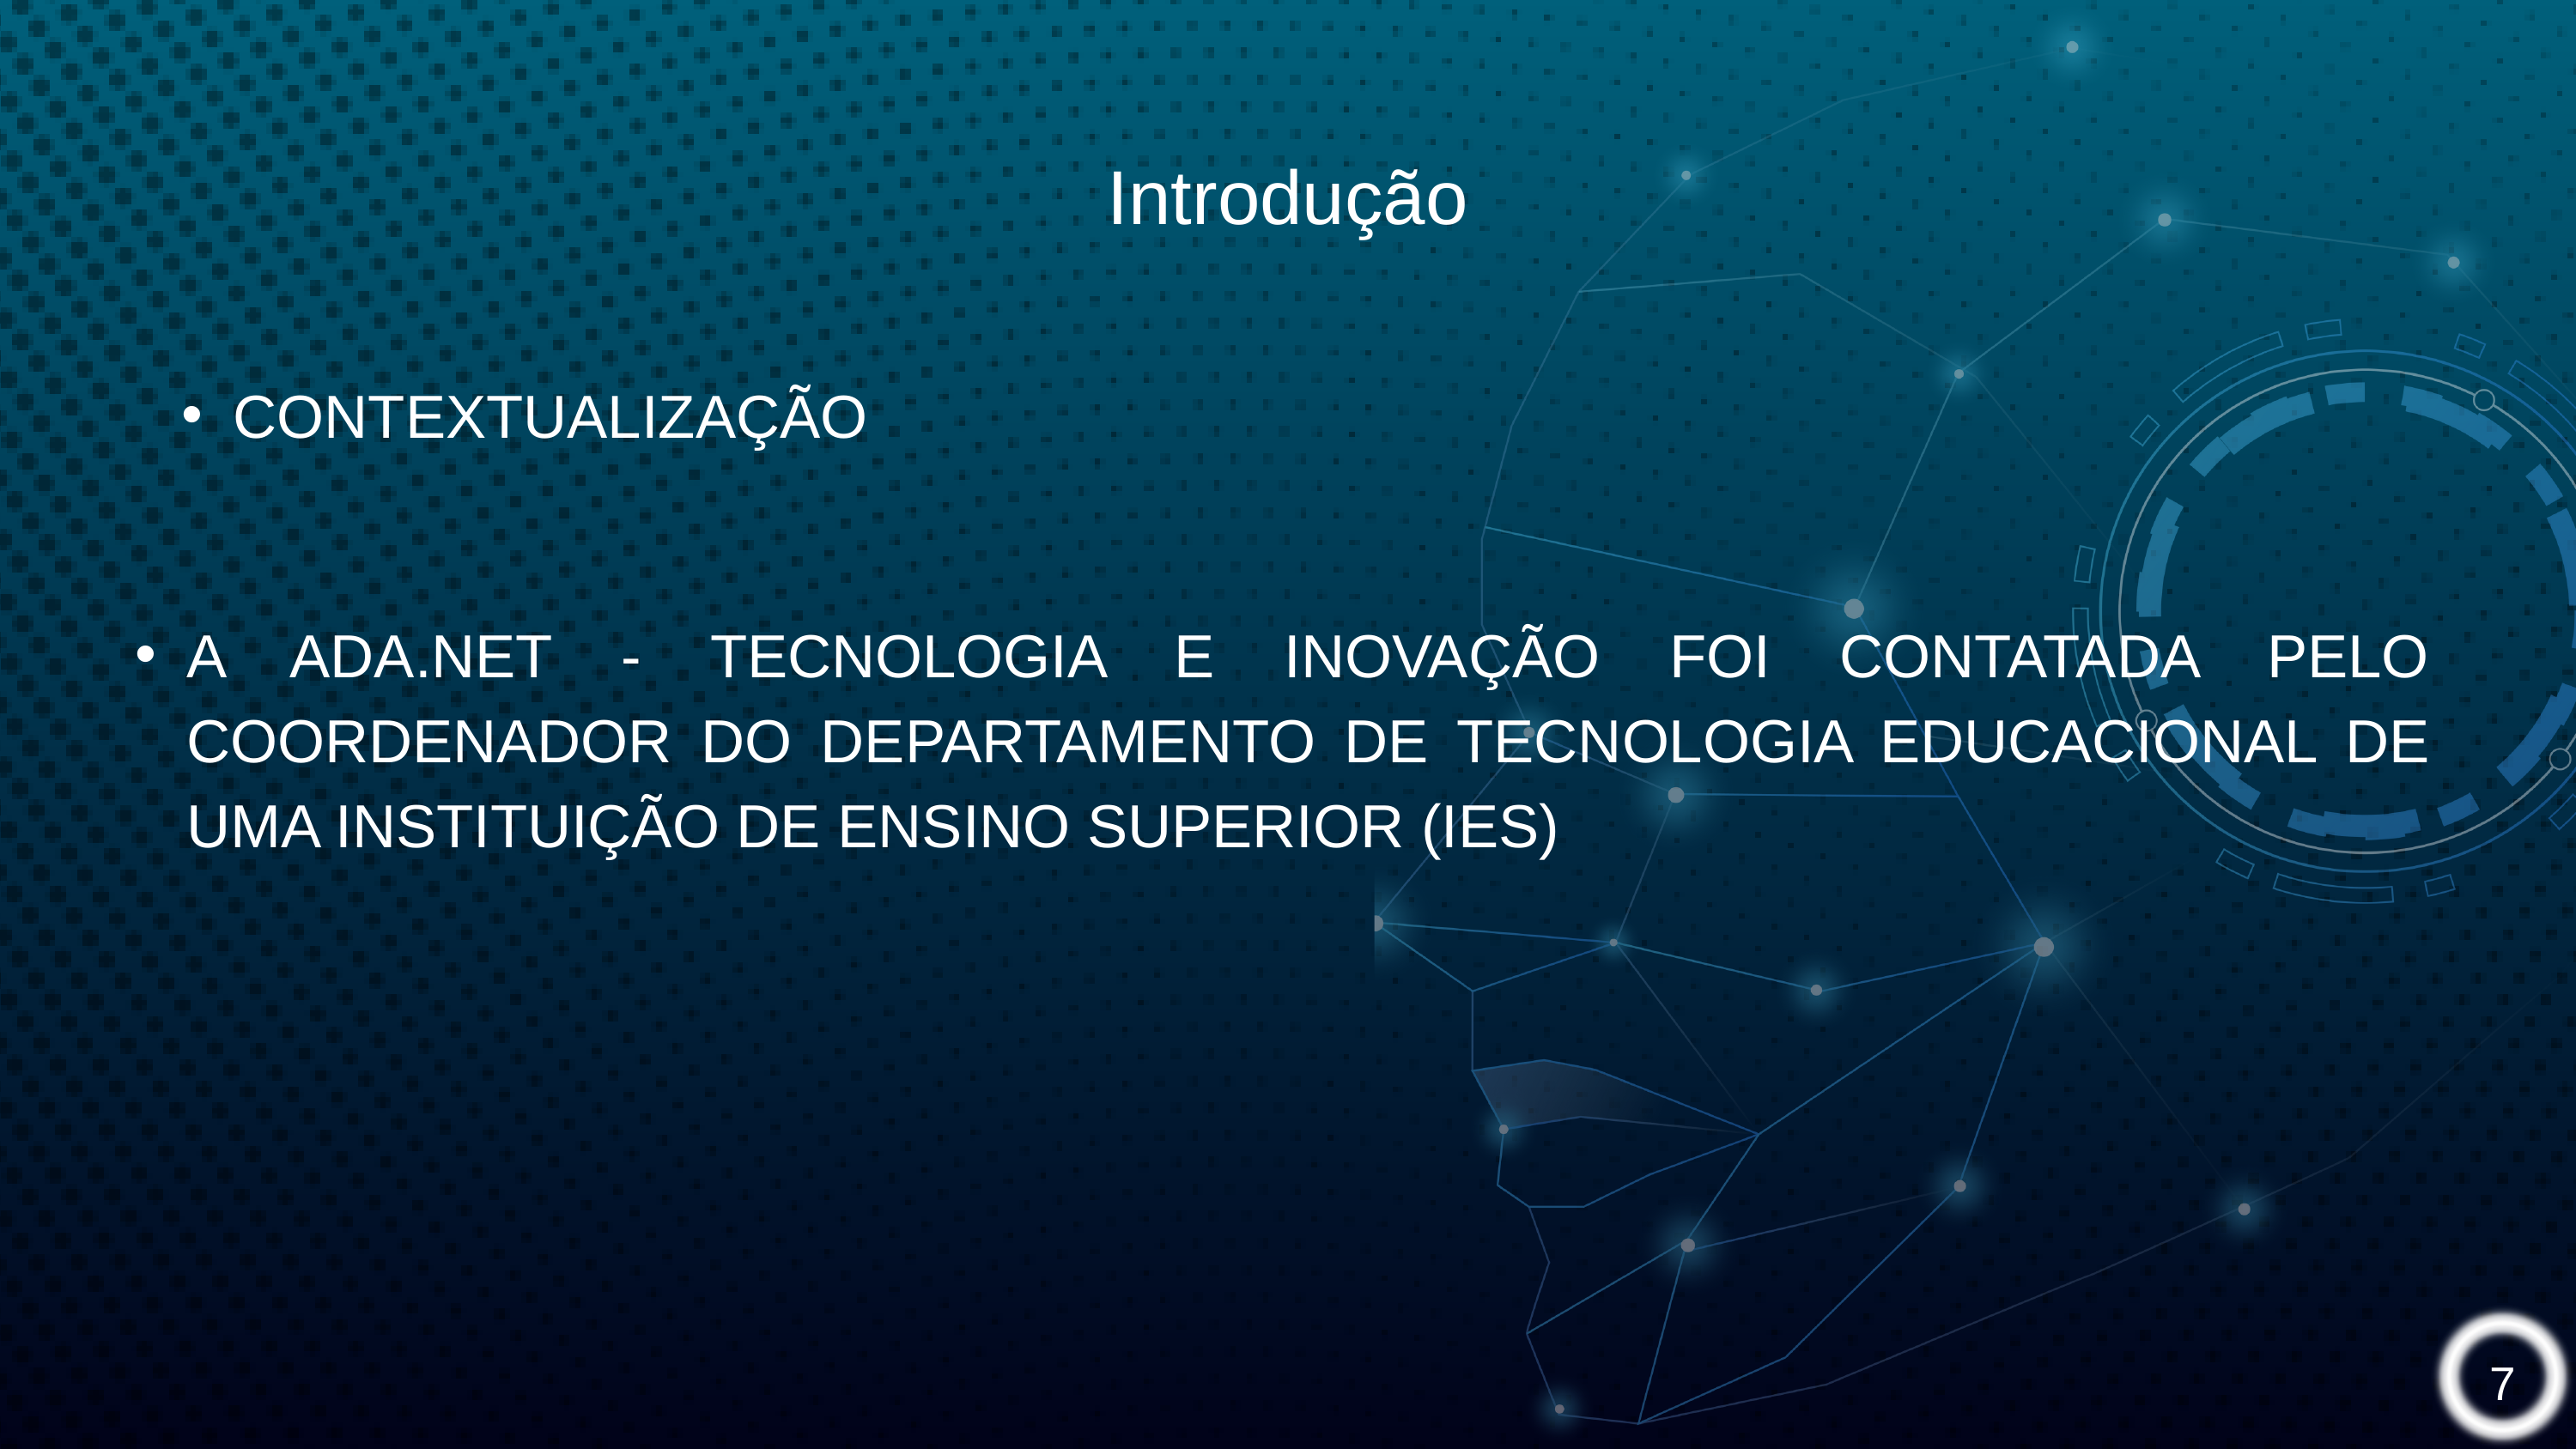

Introdução
CONTEXTUALIZAÇÃO
A ADA.NET - TECNOLOGIA E INOVAÇÃO FOI CONTATADA PELO COORDENADOR DO DEPARTAMENTO DE TECNOLOGIA EDUCACIONAL DE UMA INSTITUIÇÃO DE ENSINO SUPERIOR (IES)

7